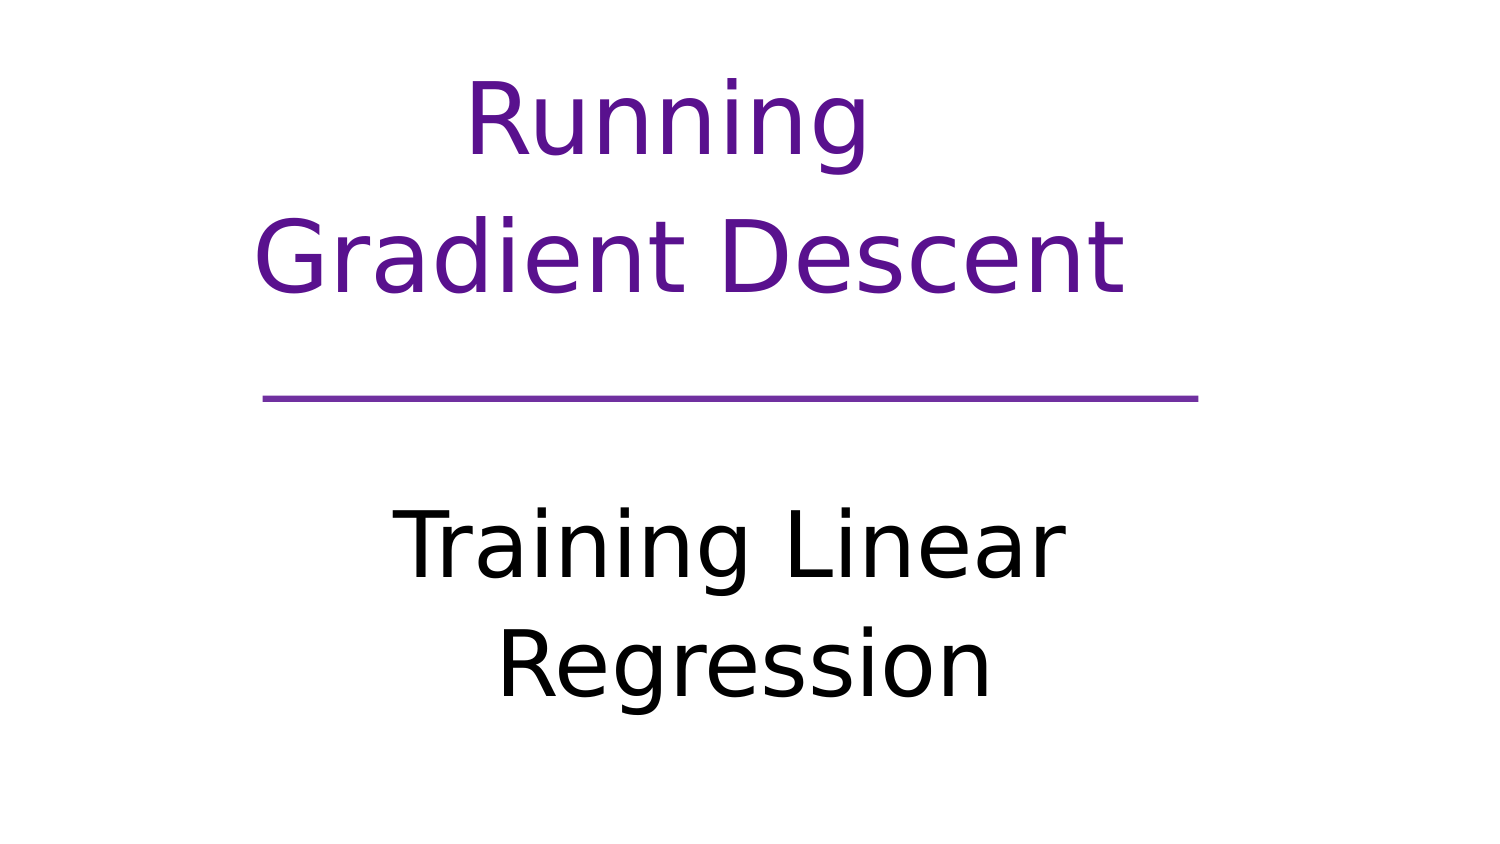

Running Gradient Descent
# Training Linear Regression